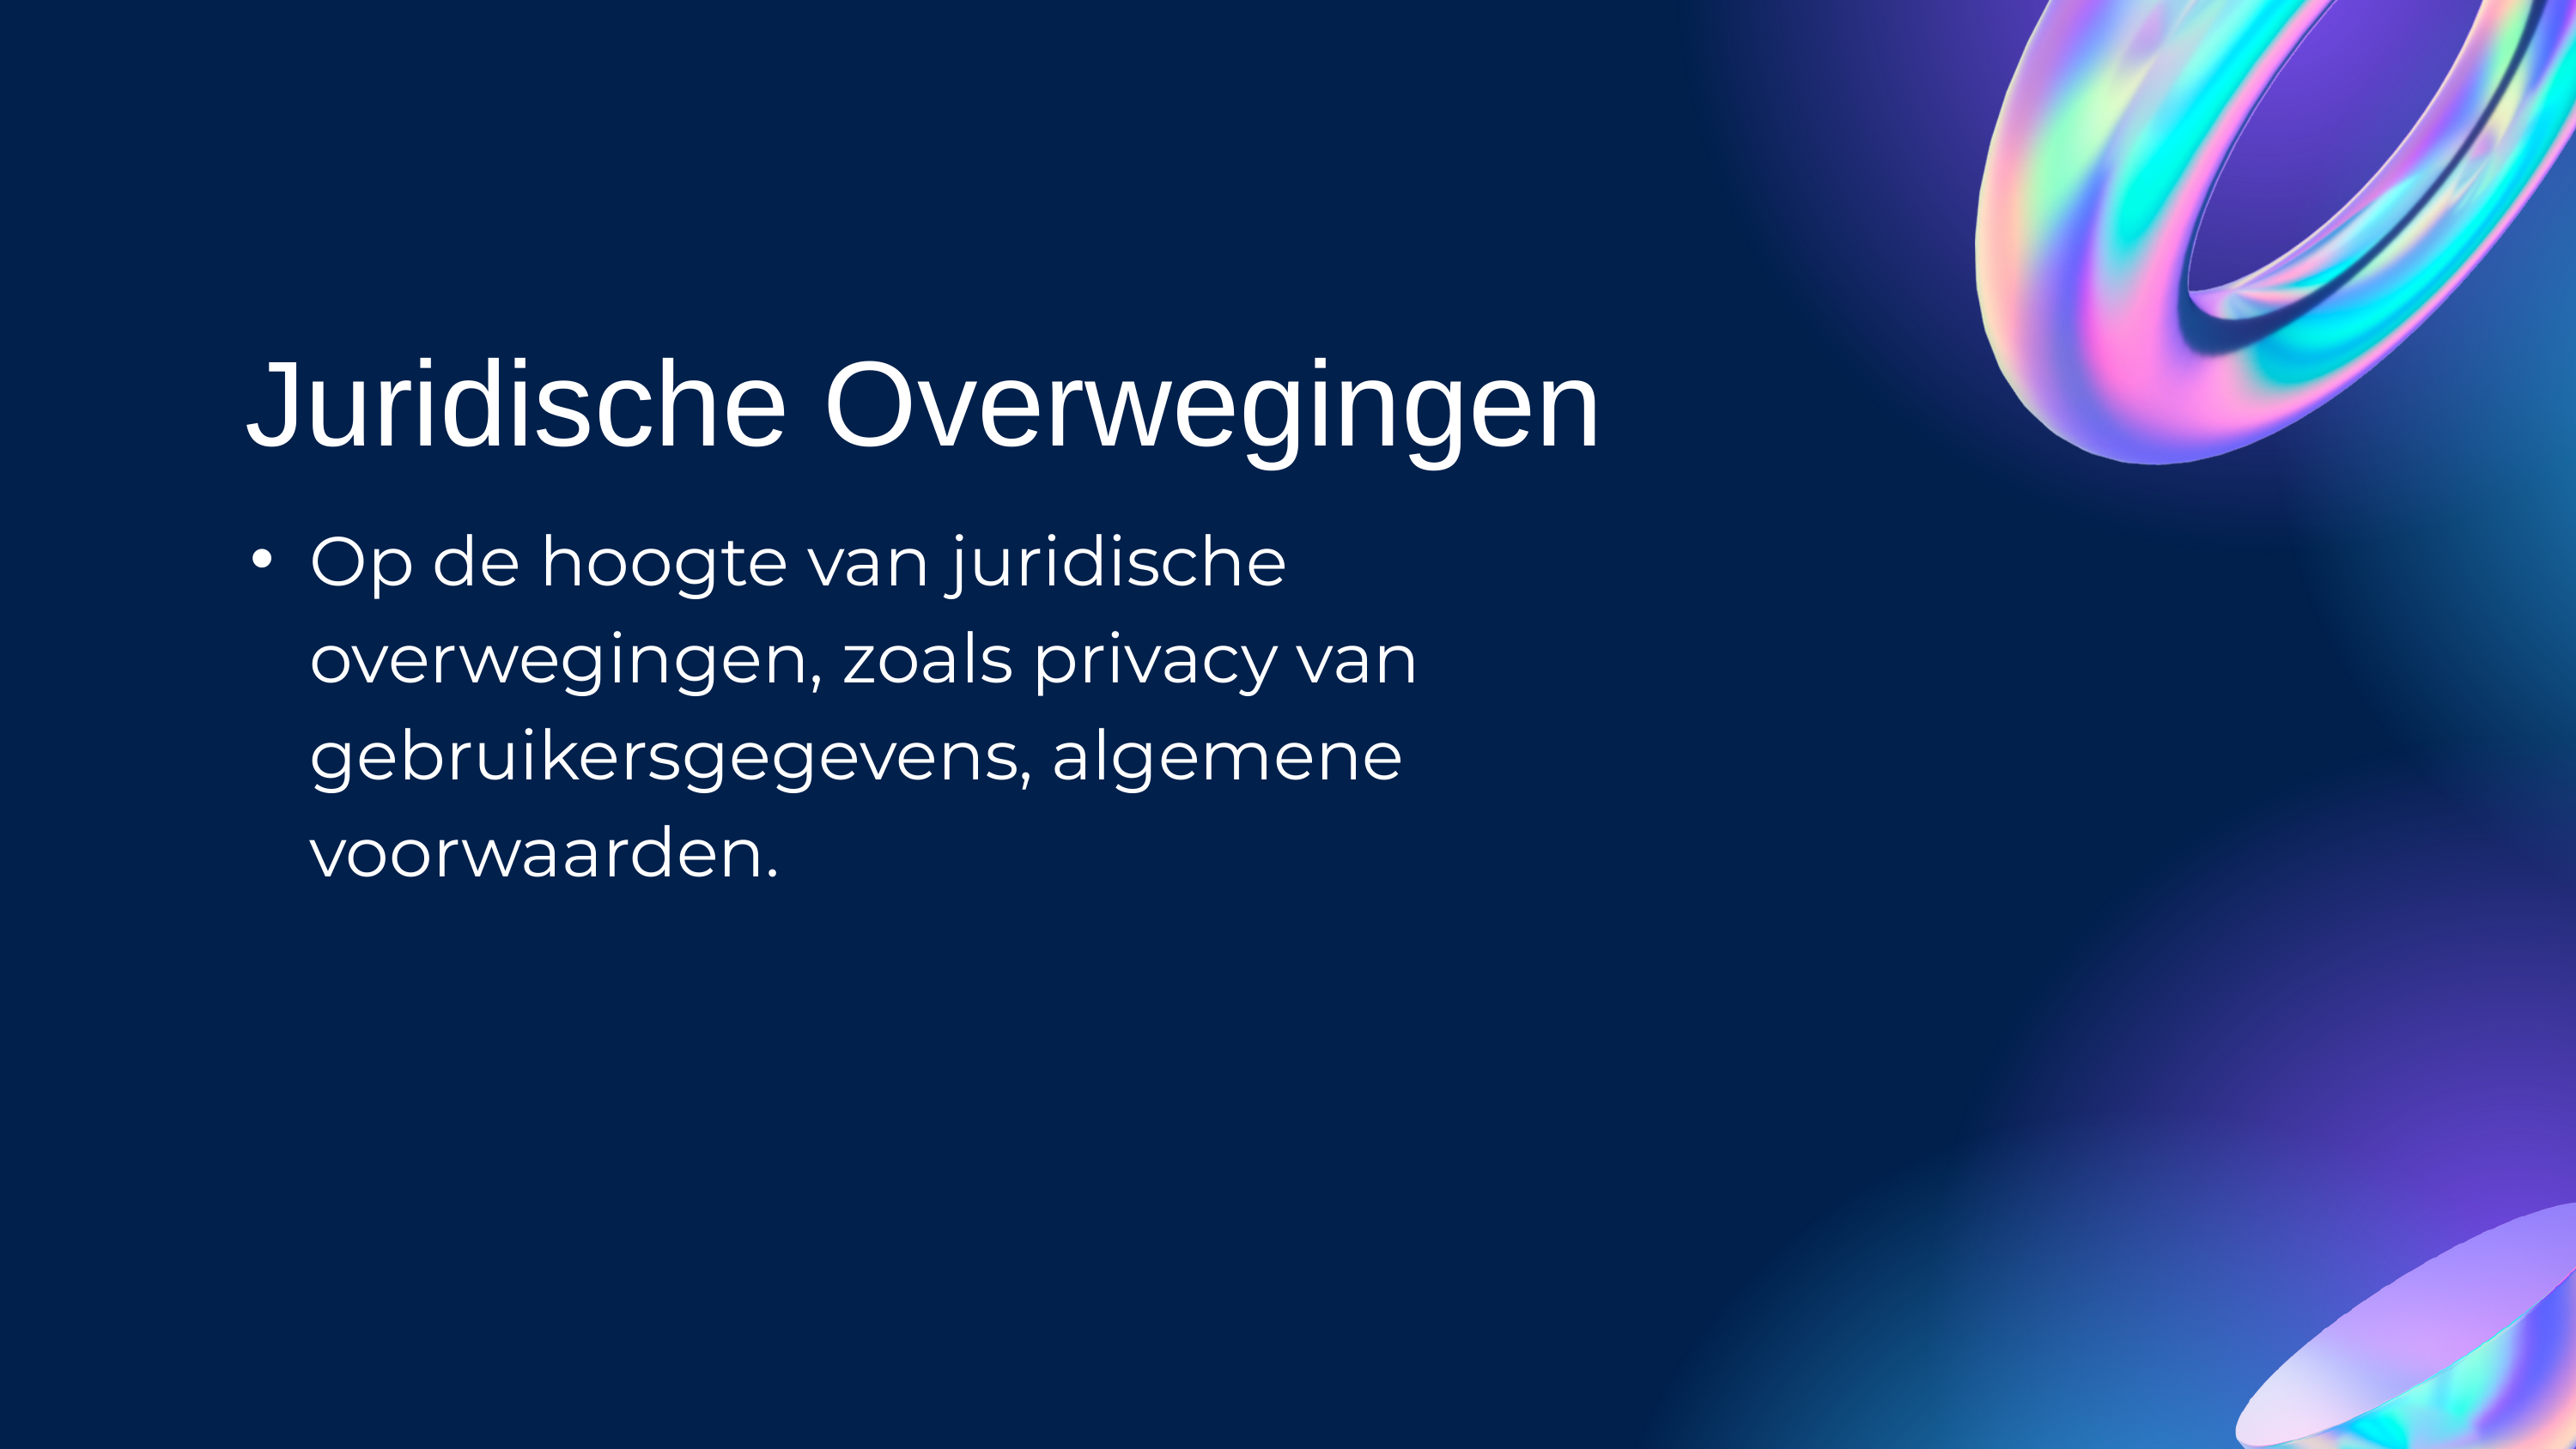

Juridische Overwegingen
Op de hoogte van juridische overwegingen, zoals privacy van gebruikersgegevens, algemene voorwaarden.